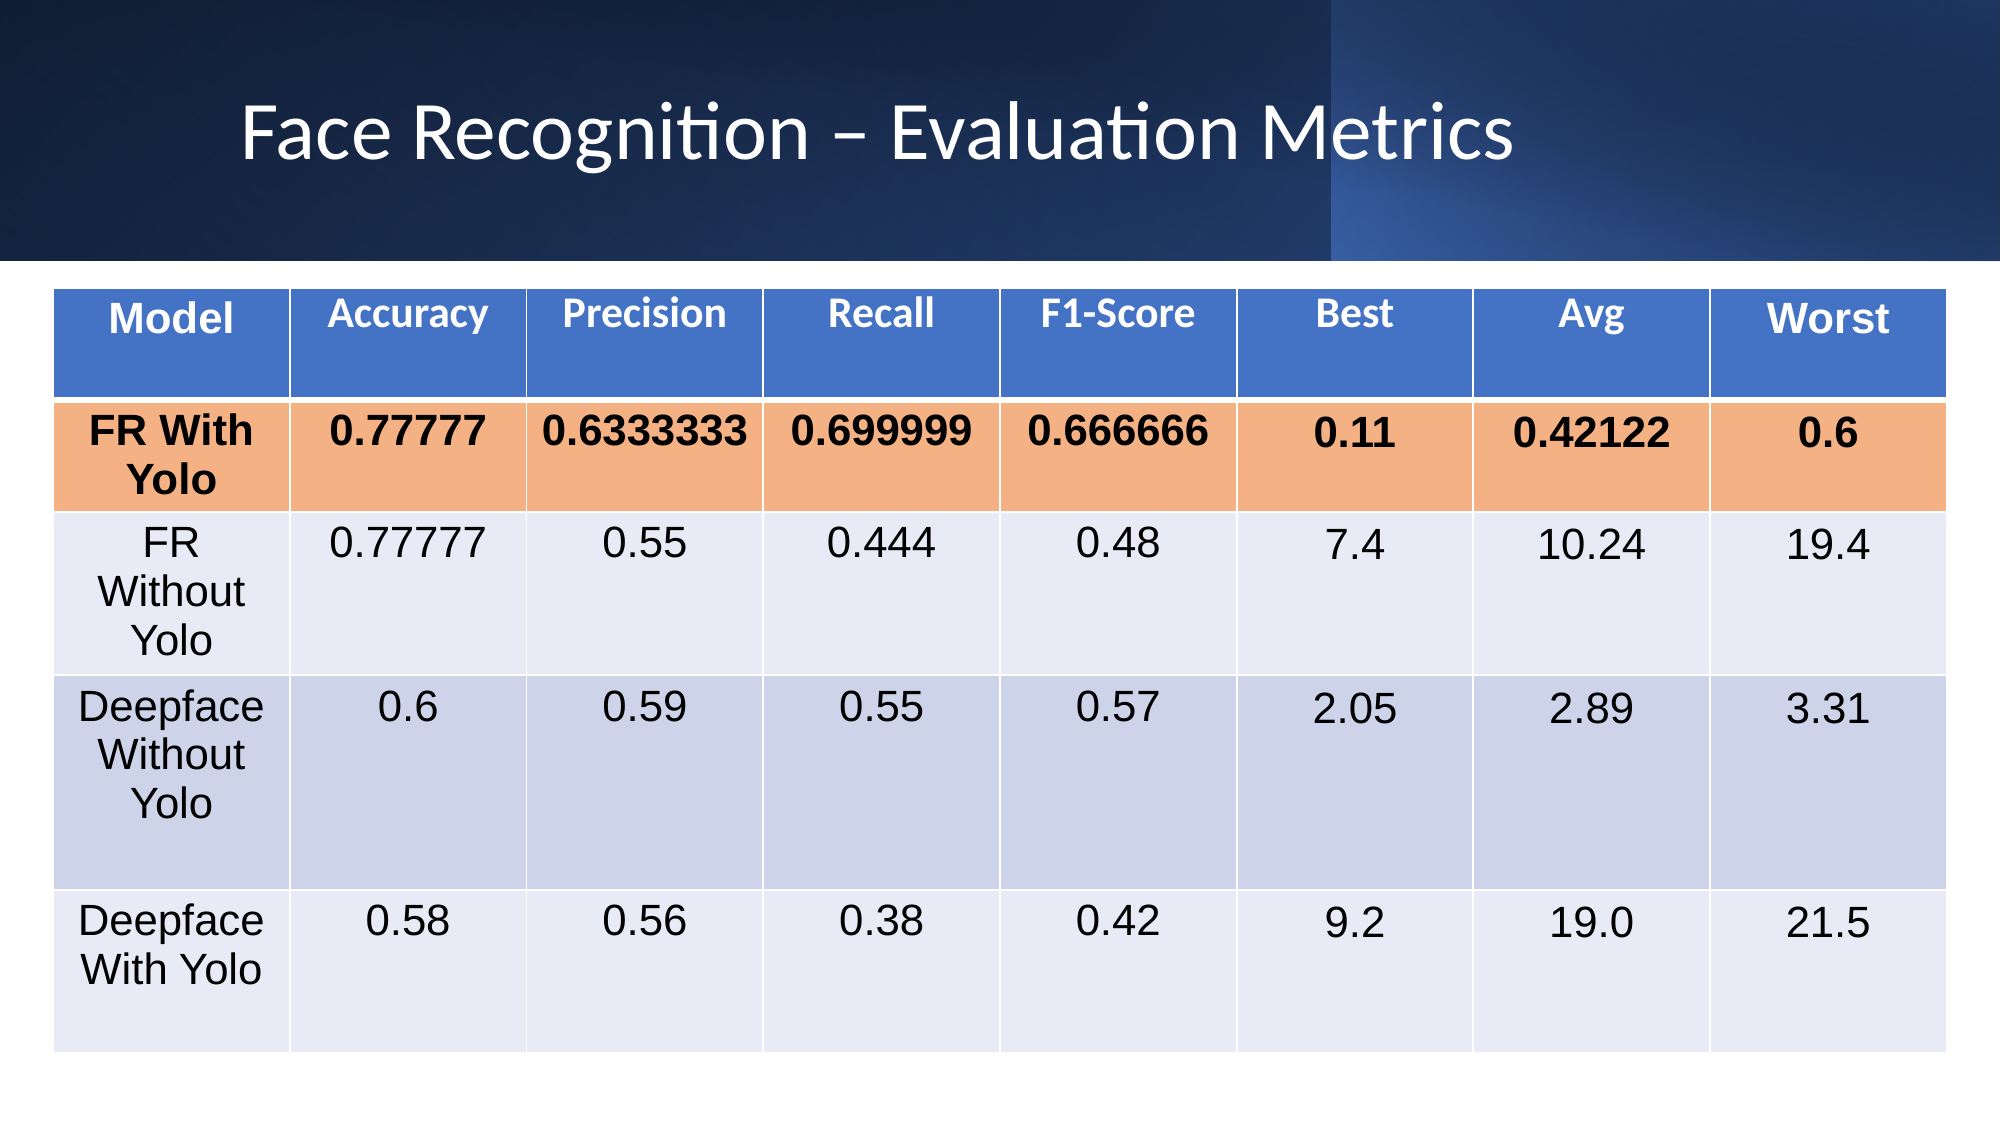

# Face Recognition – Evaluation Metrics
| Model | Accuracy | Precision | Recall | F1-Score | Best | Avg | Worst |
| --- | --- | --- | --- | --- | --- | --- | --- |
| FR With Yolo | 0.77777 | 0.6333333 | 0.699999 | 0.666666 | 0.11 | 0.42122 | 0.6 |
| FR Without Yolo | 0.77777 | 0.55 | 0.444 | 0.48 | 7.4 | 10.24 | 19.4 |
| Deepface Without Yolo | 0.6 | 0.59 | 0.55 | 0.57 | 2.05 | 2.89 | 3.31 |
| Deepface With Yolo | 0.58 | 0.56 | 0.38 | 0.42 | 9.2 | 19.0 | 21.5 |